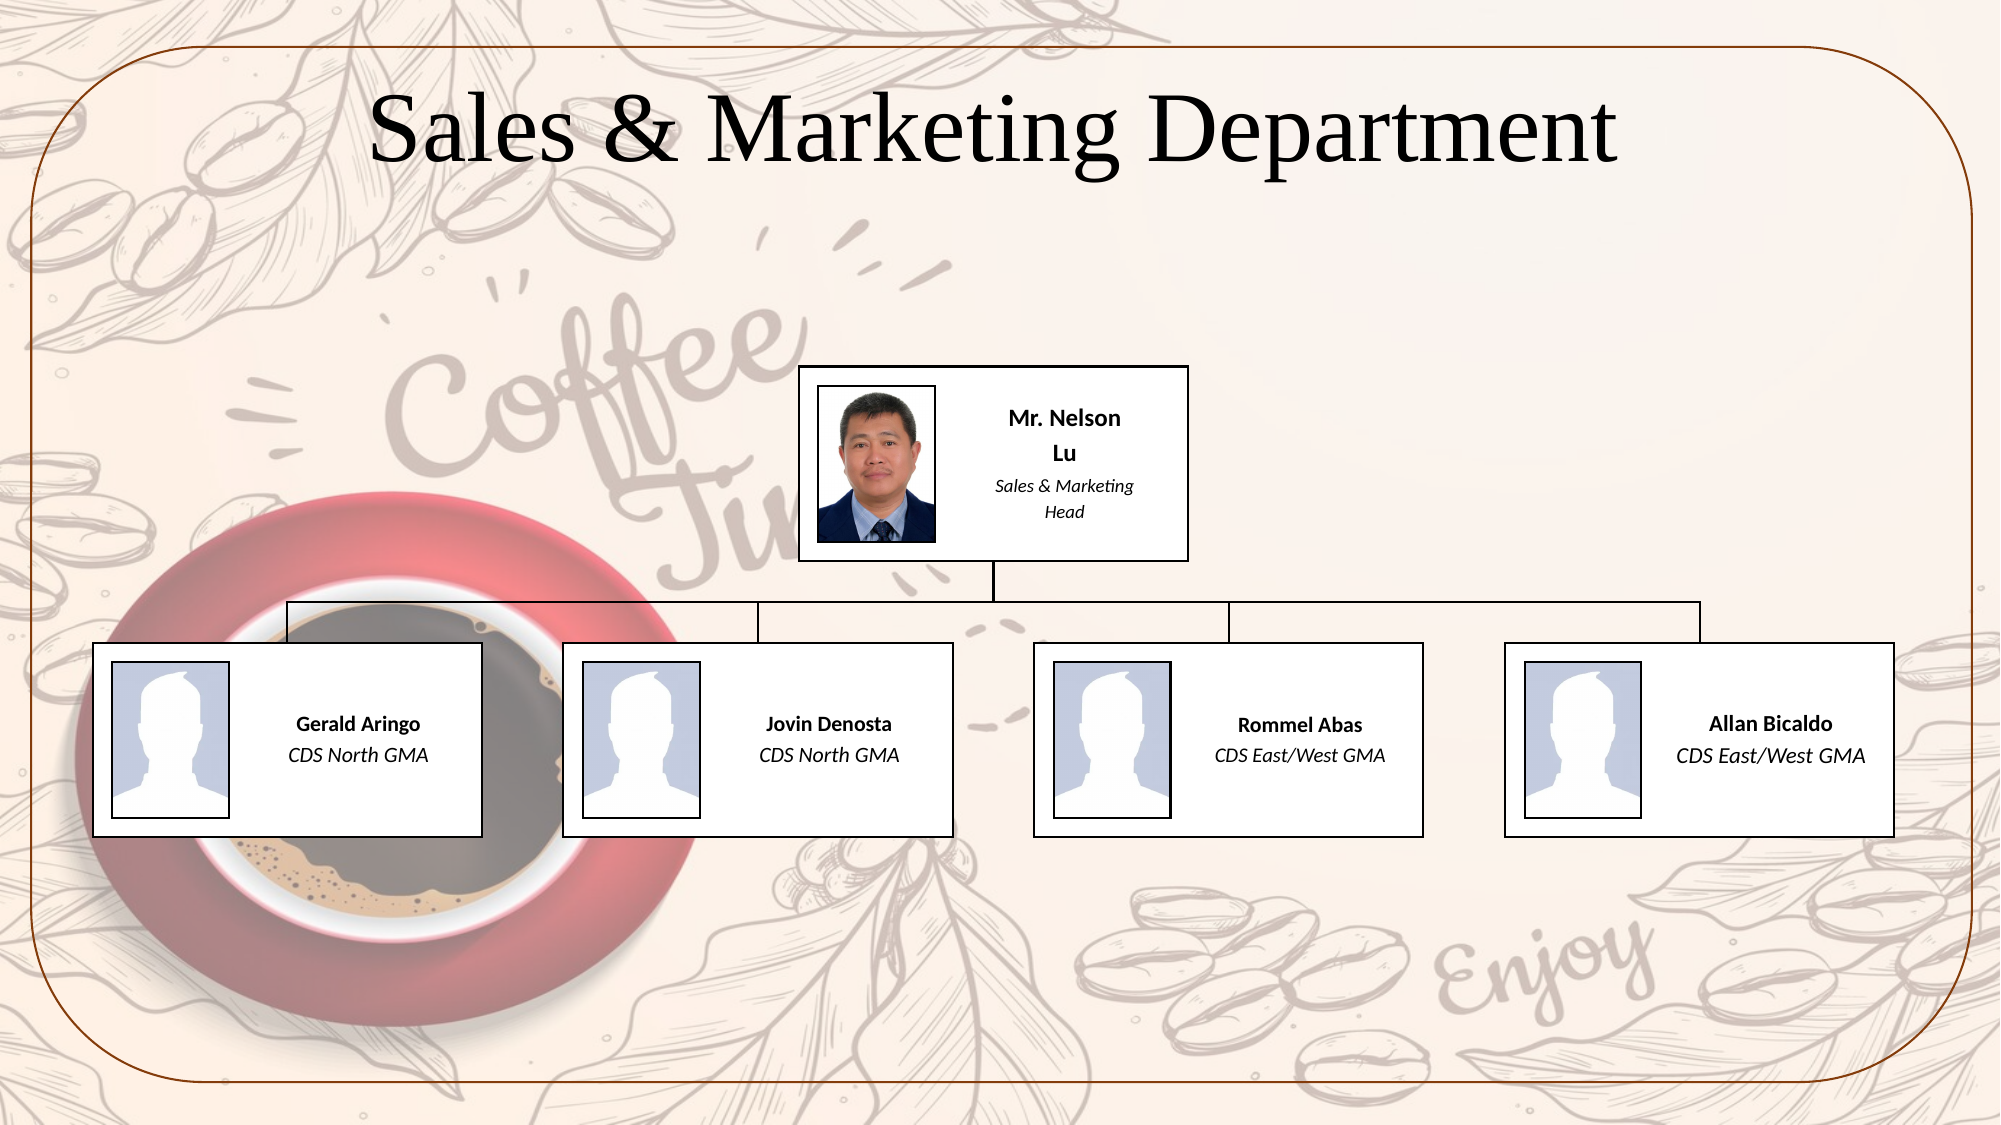

Sales & Marketing Department
Mr. Nelson
Lu
Sales & Marketing
Head
Gerald Aringo
CDS North GMA
Jovin Denosta
CDS North GMA
Rommel Abas
CDS East/West GMA
Allan Bicaldo
CDS East/West GMA